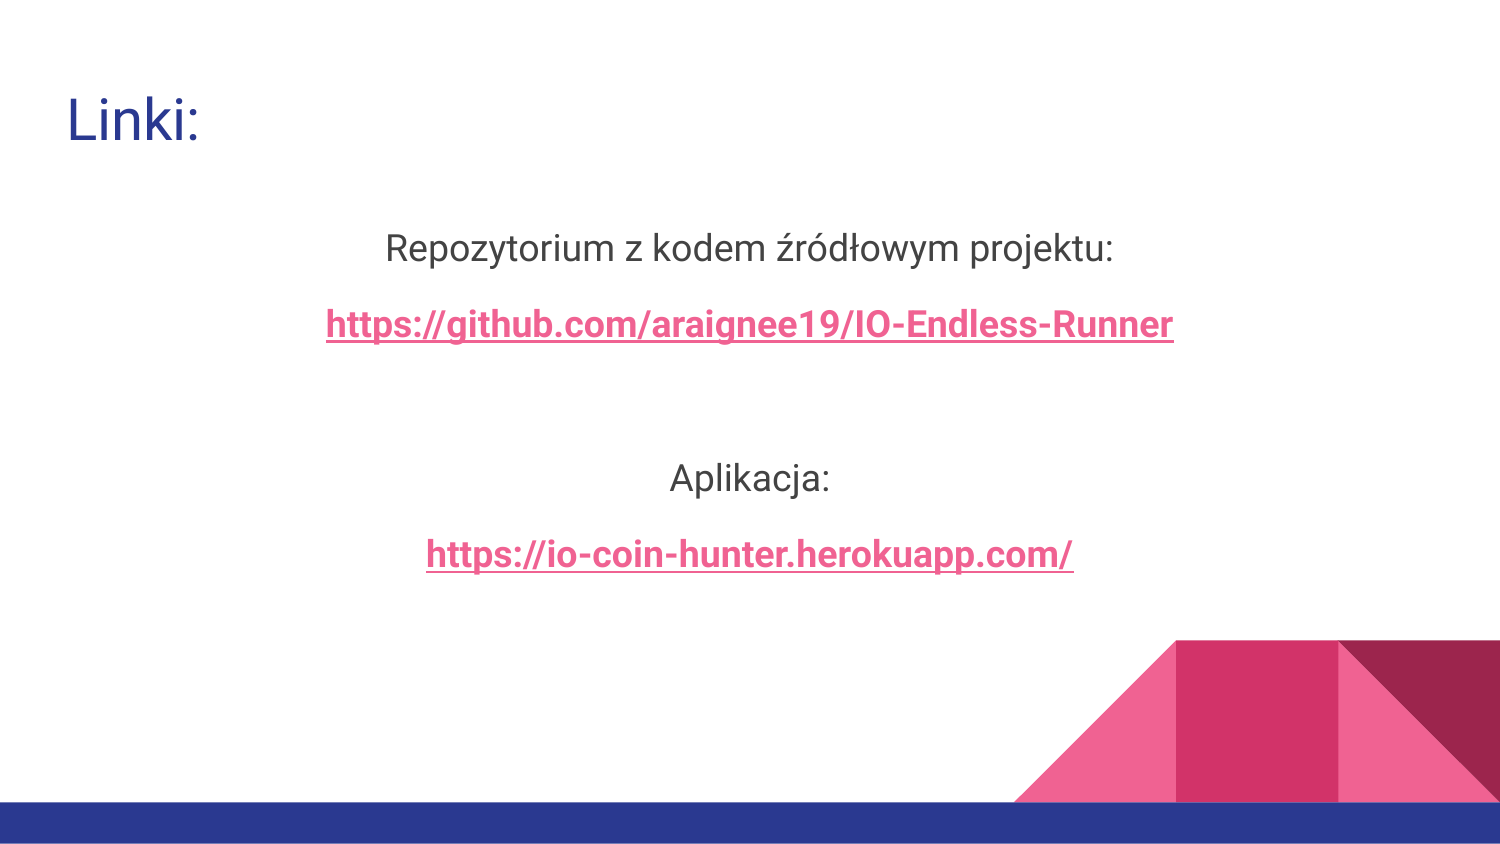

# Linki:
Repozytorium z kodem źródłowym projektu:
https://github.com/araignee19/IO-Endless-Runner

Aplikacja:
https://io-coin-hunter.herokuapp.com/